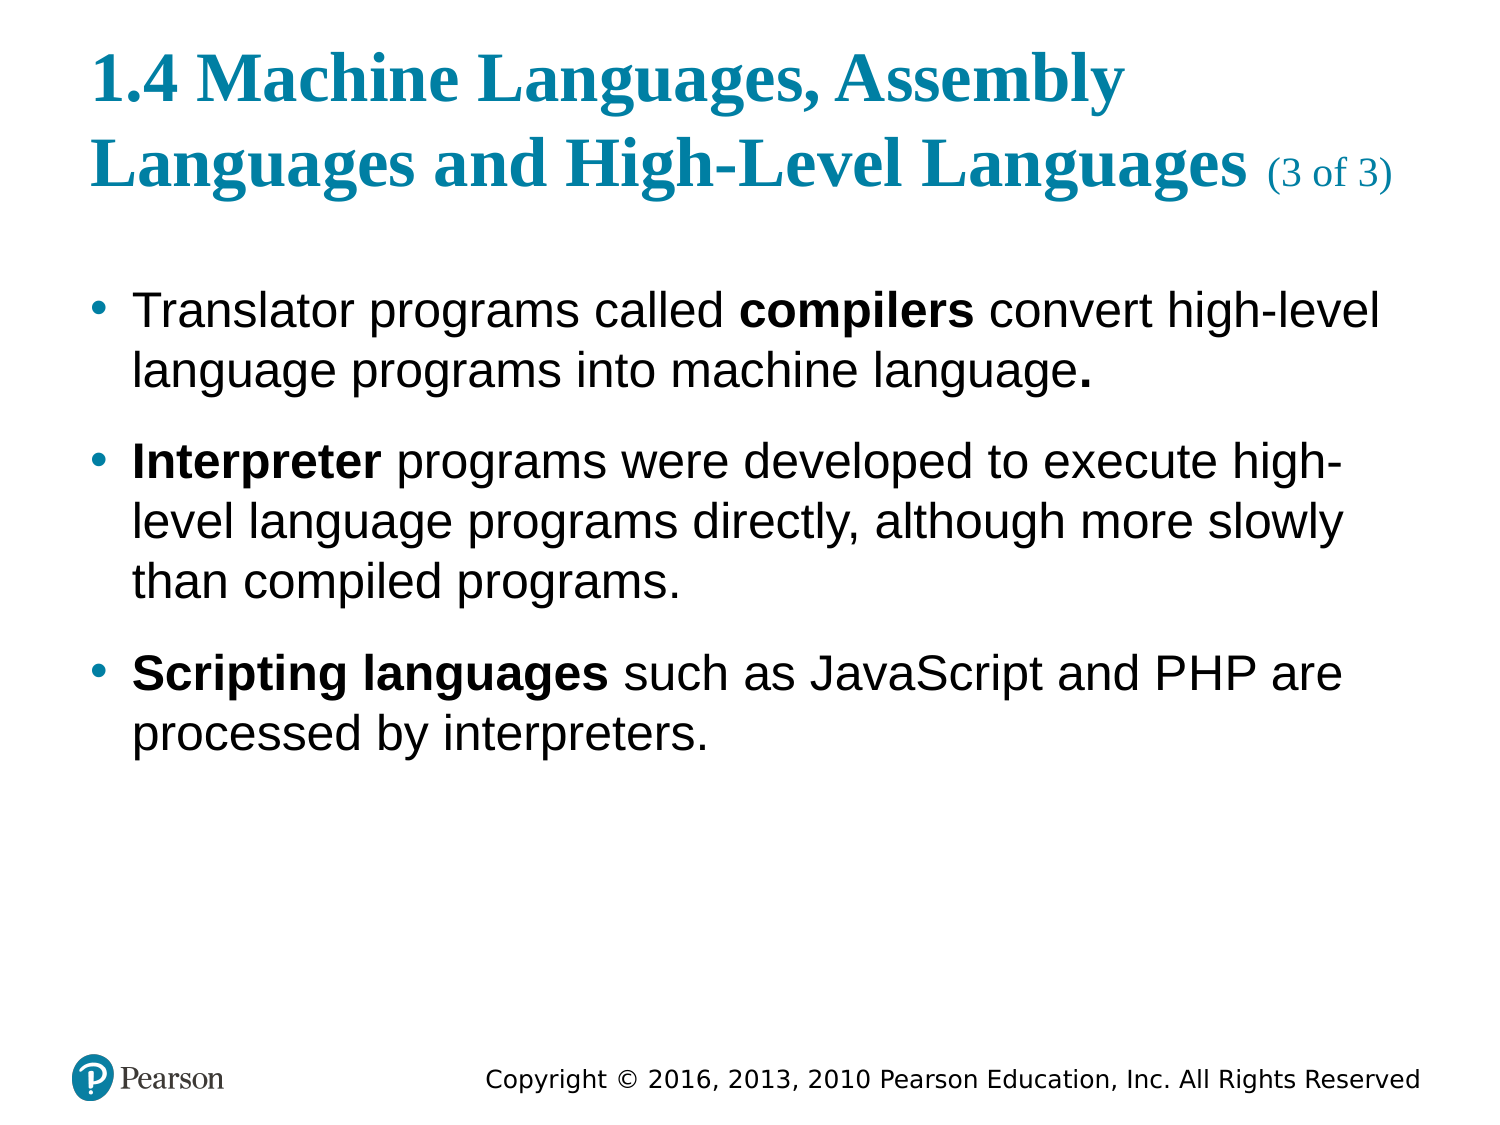

# 1.4 Machine Languages, Assembly Languages and High-Level Languages (3 of 3)
Translator programs called compilers convert high-level language programs into machine language.
Interpreter programs were developed to execute high-level language programs directly, although more slowly than compiled programs.
Scripting languages such as JavaScript and P H P are processed by interpreters.